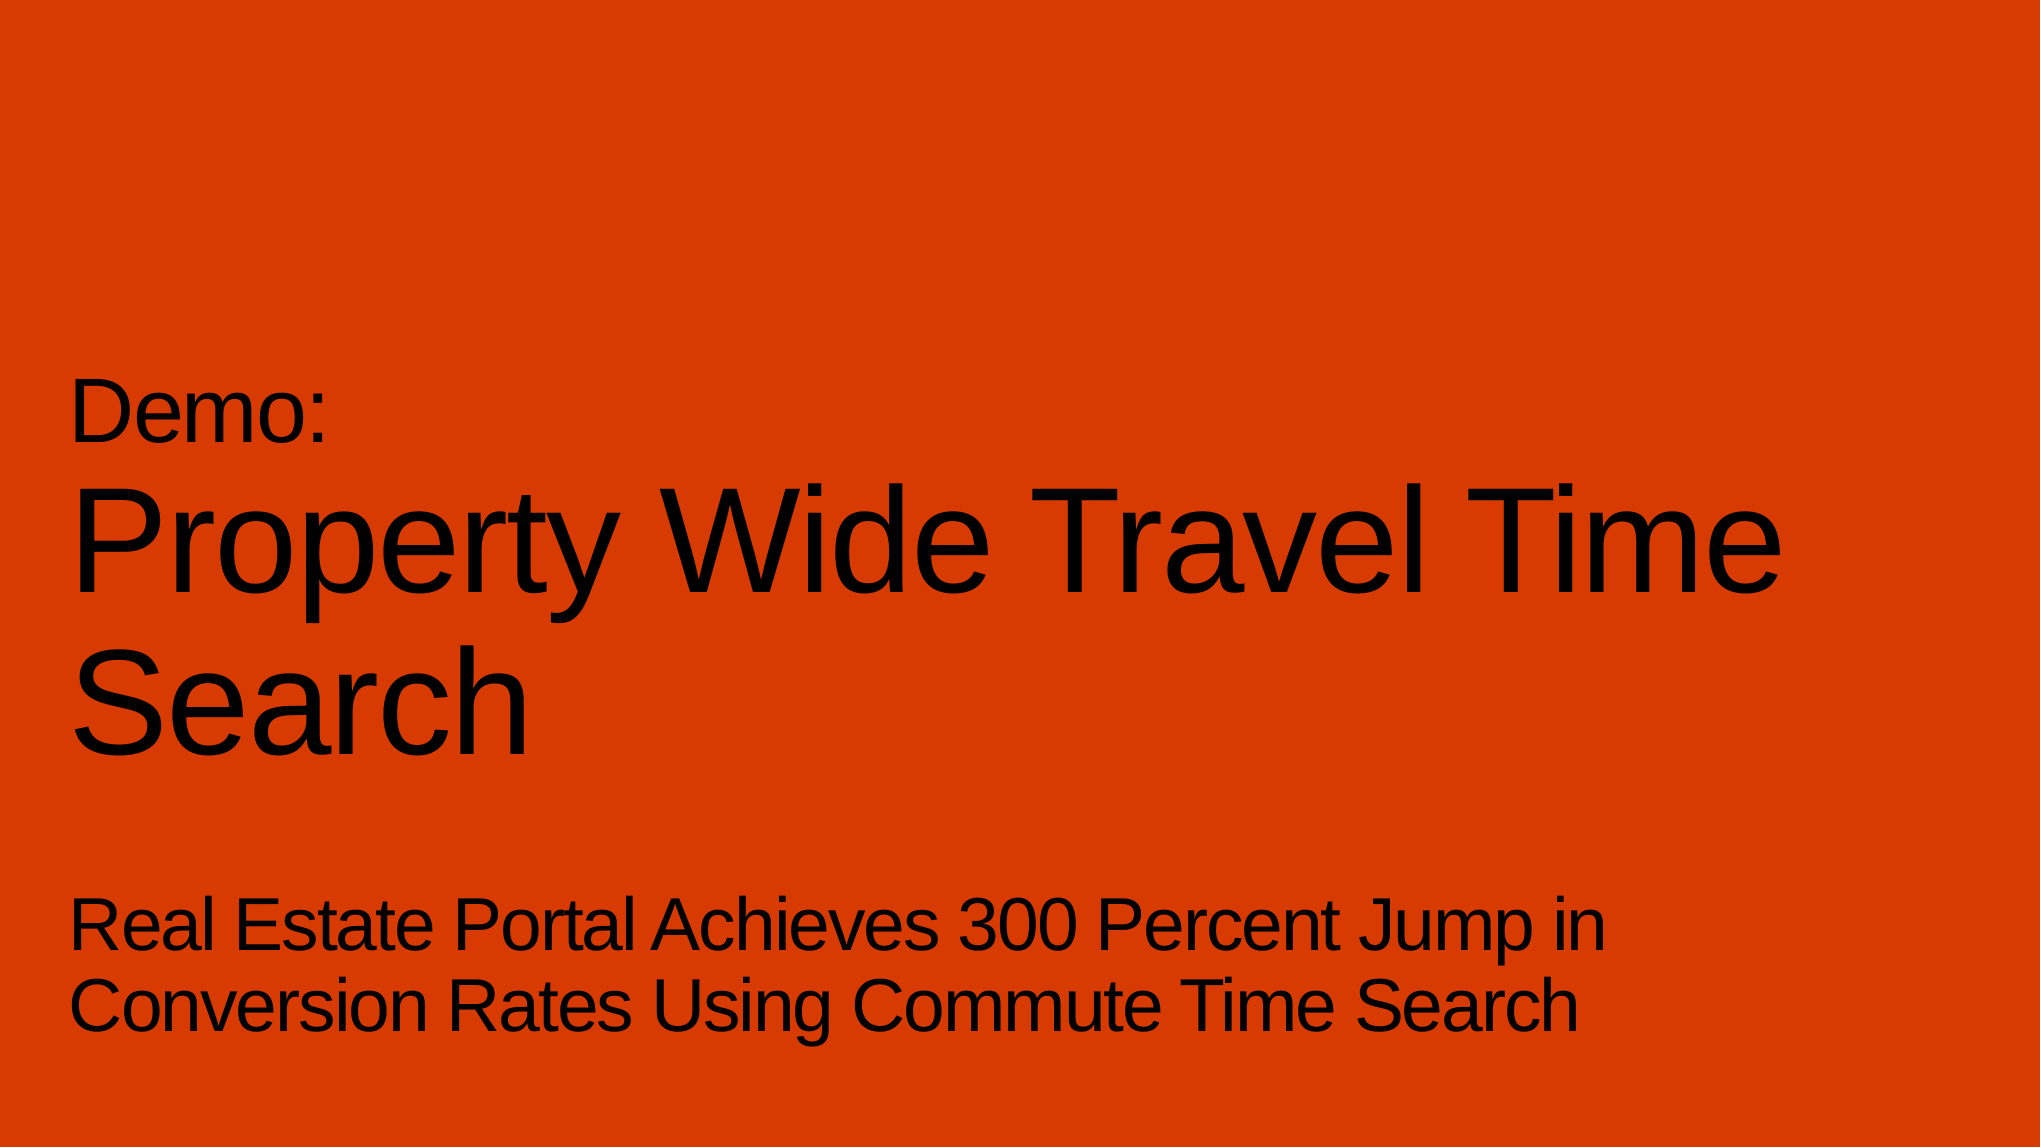

# Demo: Property Wide Travel Time Search Real Estate Portal Achieves 300 Percent Jump in Conversion Rates Using Commute Time Search